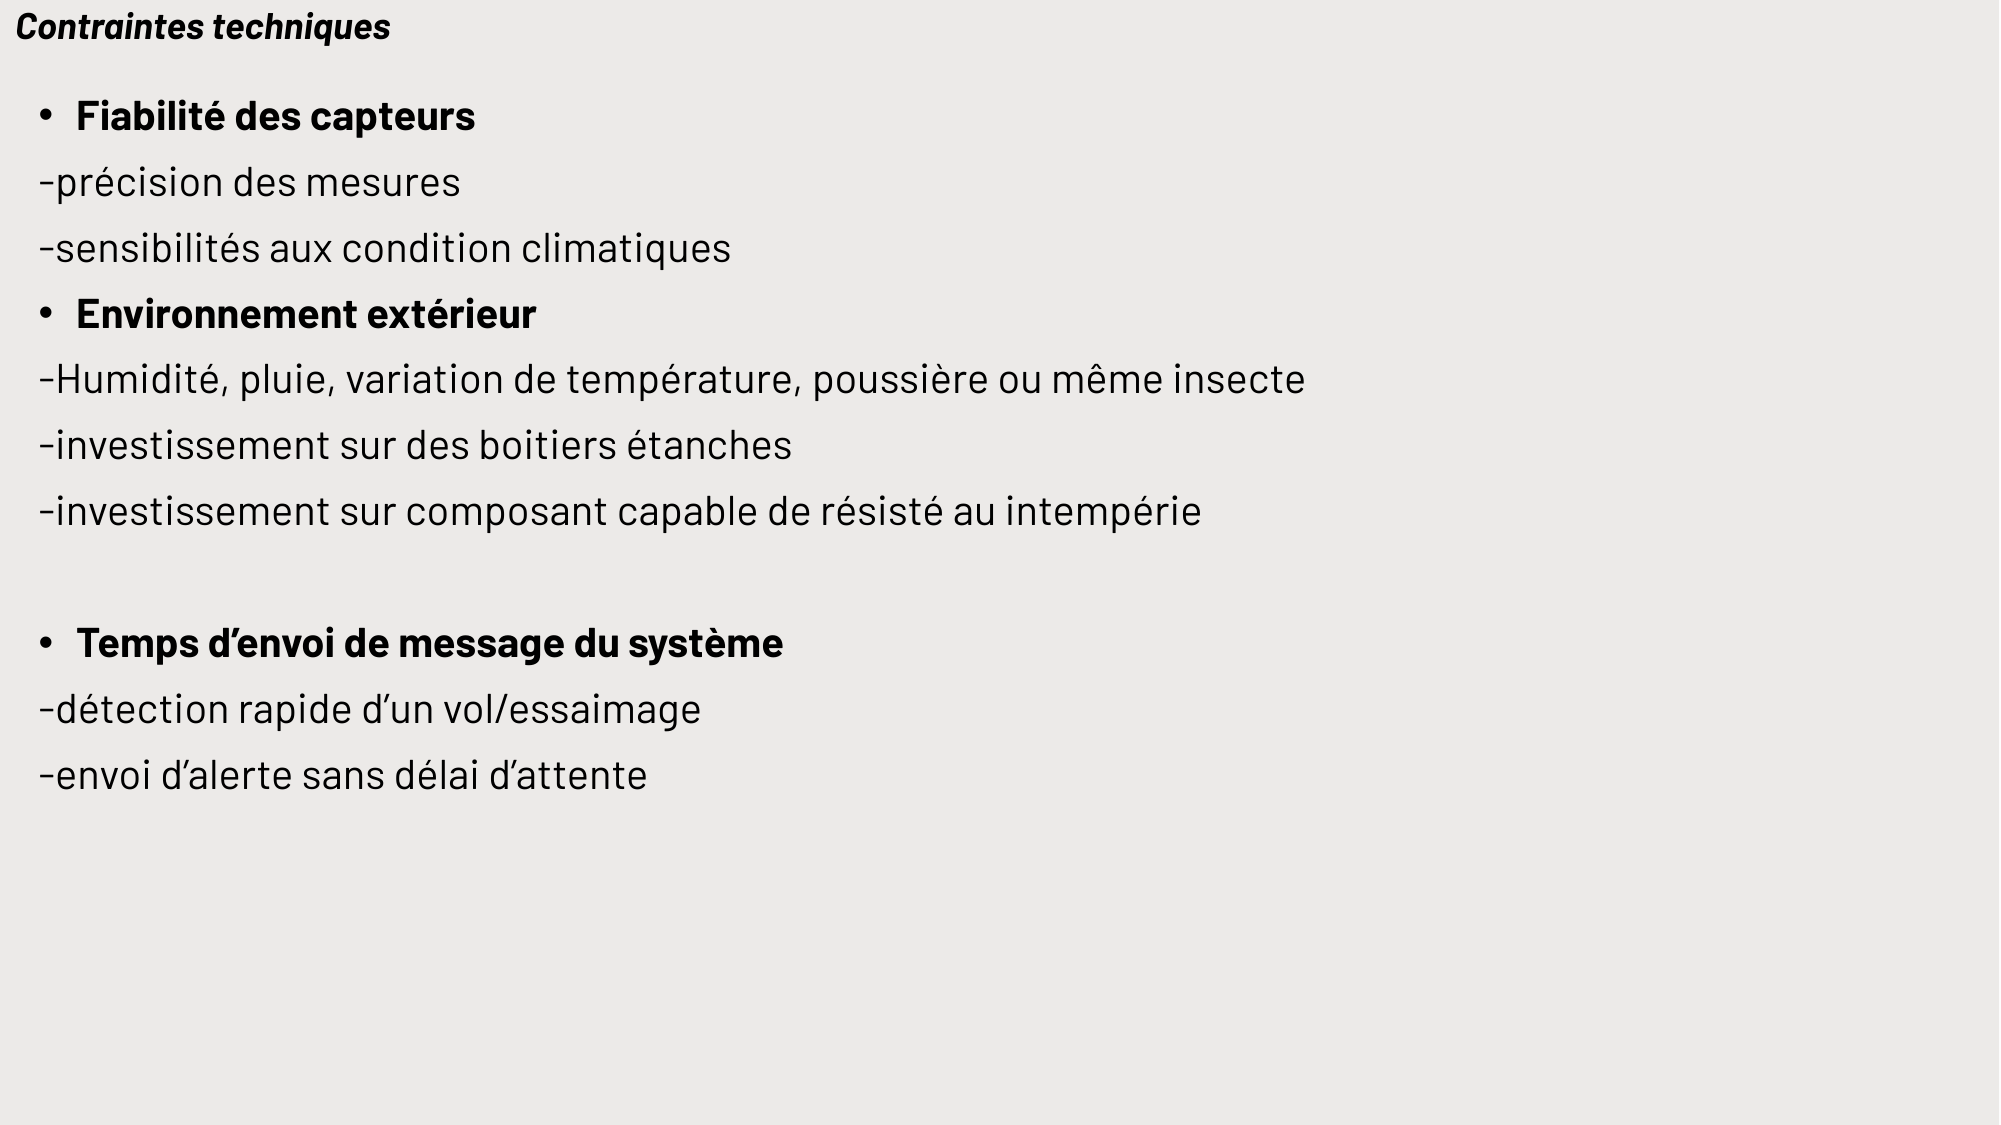

# Contraintes techniques

Fiabilité des capteurs
-précision des mesures
-sensibilités aux condition climatiques
Environnement extérieur
-Humidité, pluie, variation de température, poussière ou même insecte
-investissement sur des boitiers étanches
-investissement sur composant capable de résisté au intempérie

Temps d’envoi de message du système
-détection rapide d’un vol/essaimage
-envoi d’alerte sans délai d’attente